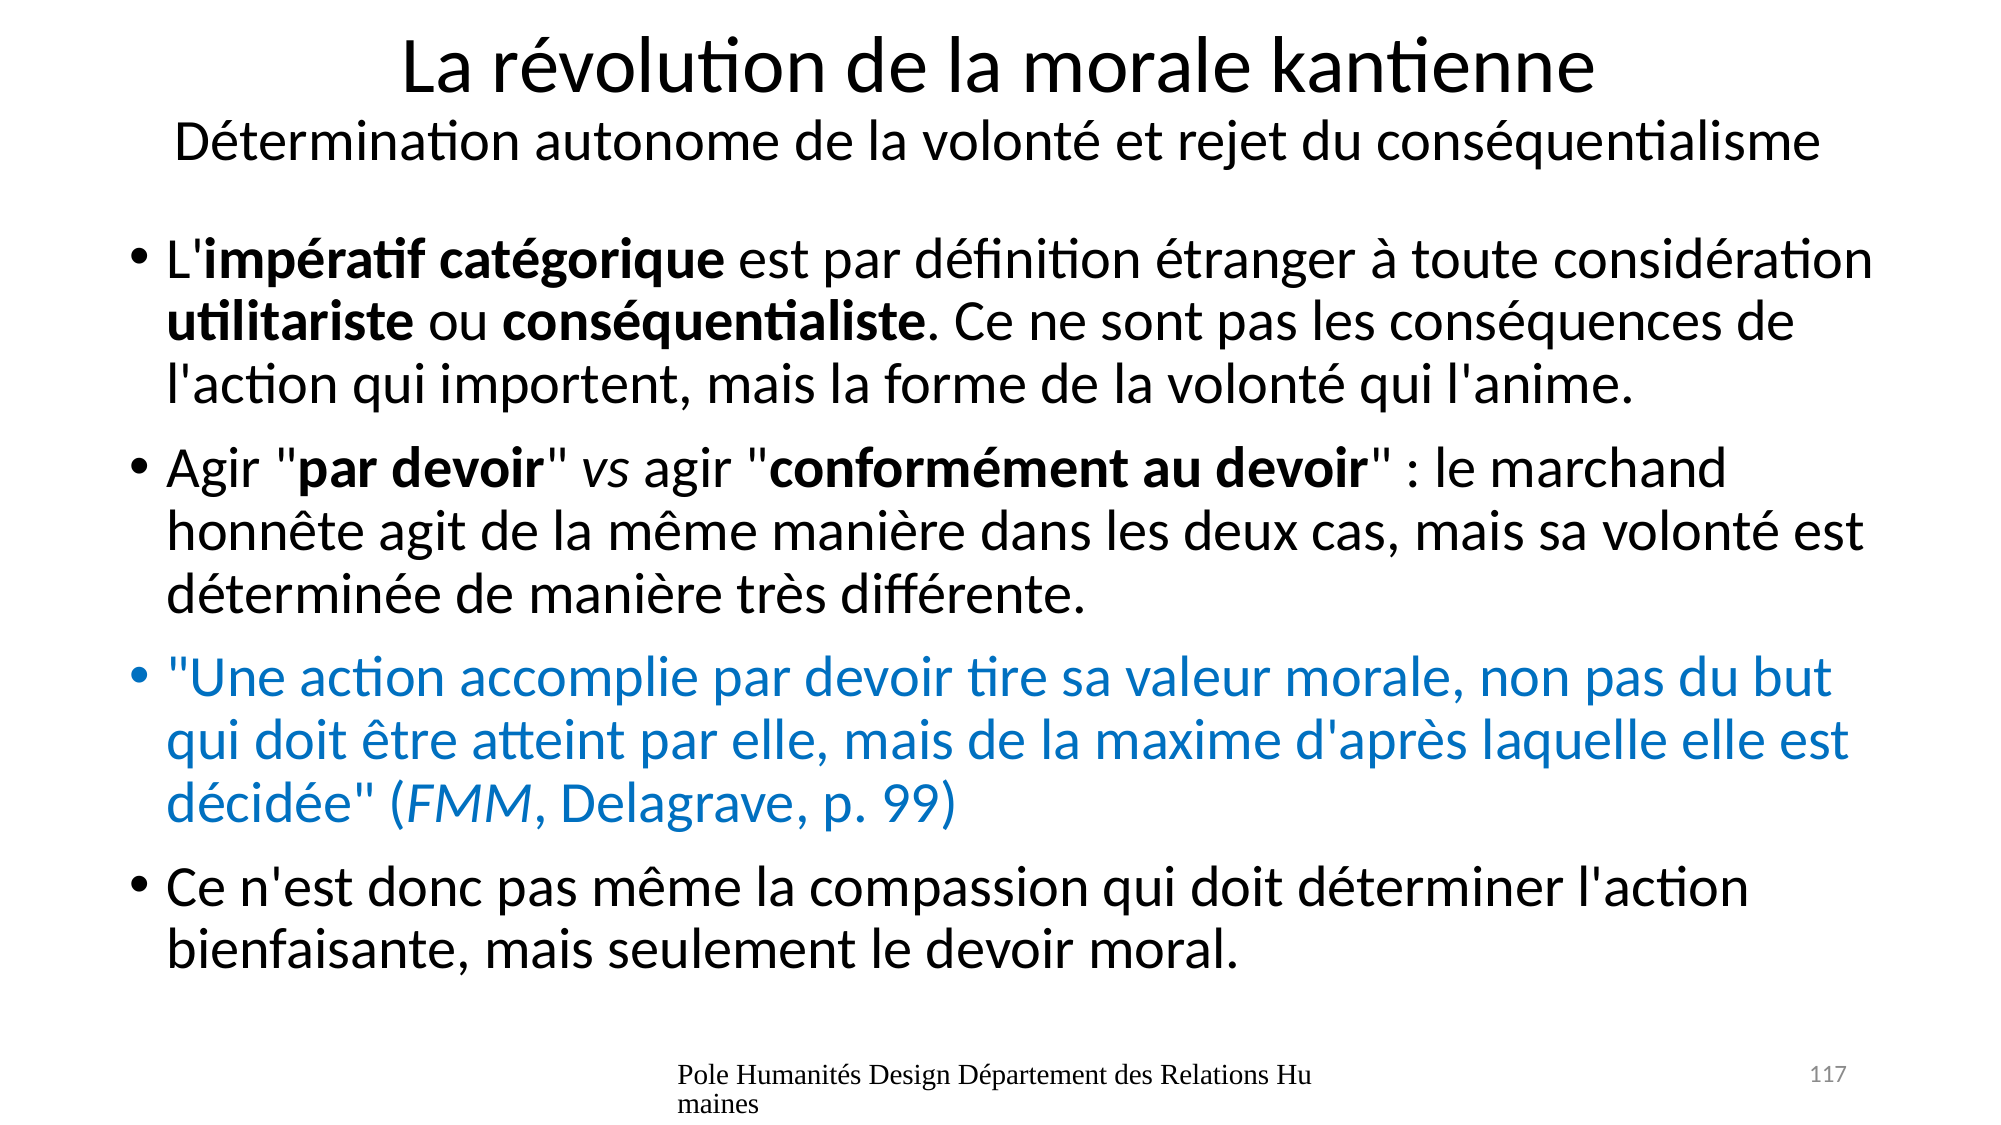

# La révolution de la morale kantienne Détermination autonome de la volonté et rejet du conséquentialisme
L'impératif catégorique est par définition étranger à toute considération utilitariste ou conséquentialiste. Ce ne sont pas les conséquences de l'action qui importent, mais la forme de la volonté qui l'anime.
Agir "par devoir" vs agir "conformément au devoir" : le marchand honnête agit de la même manière dans les deux cas, mais sa volonté est déterminée de manière très différente.
"Une action accomplie par devoir tire sa valeur morale, non pas du but qui doit être atteint par elle, mais de la maxime d'après laquelle elle est décidée" (FMM, Delagrave, p. 99)
Ce n'est donc pas même la compassion qui doit déterminer l'action bienfaisante, mais seulement le devoir moral.

Pole Humanités Design Département des Relations Humaines
117